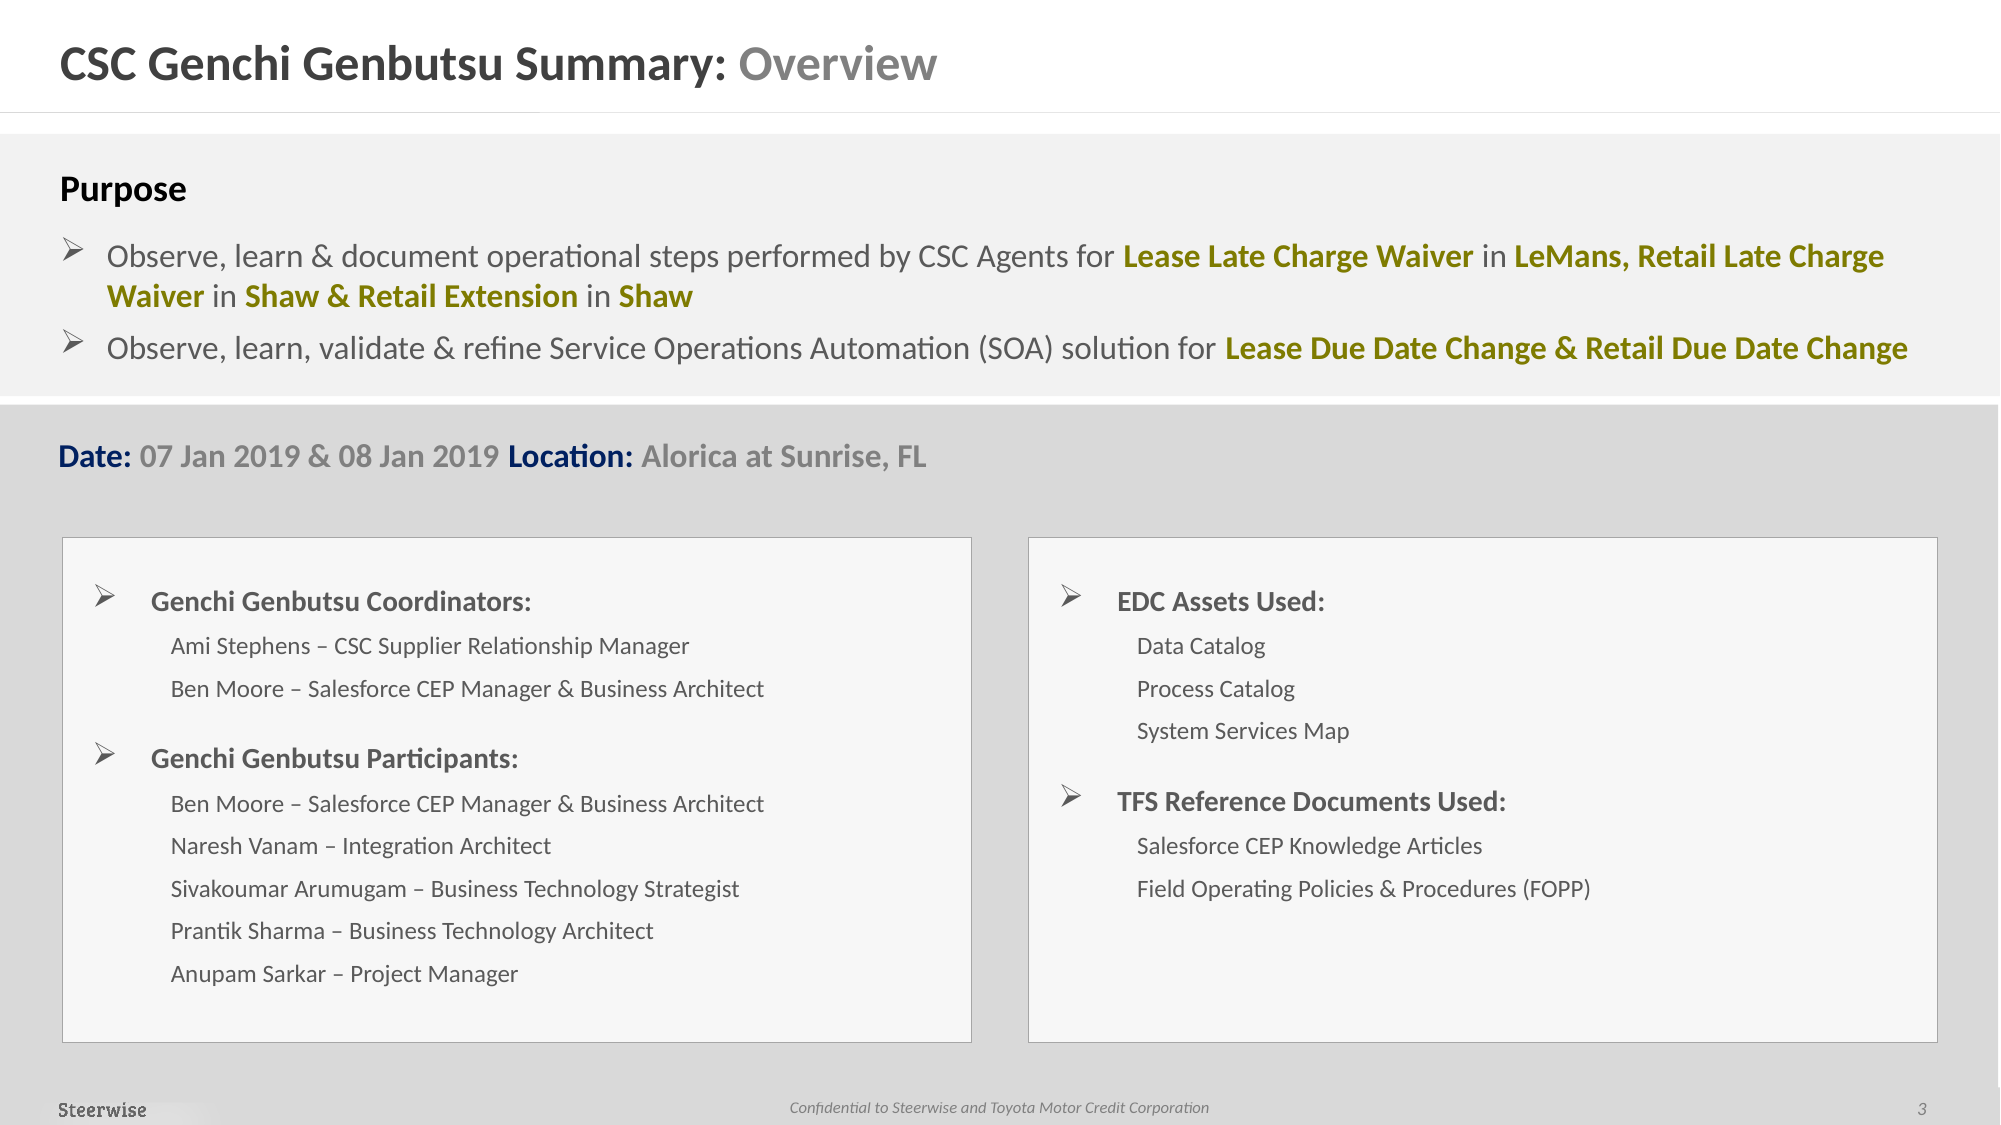

# CSC Genchi Genbutsu Summary: Overview
Purpose
Observe, learn & document operational steps performed by CSC Agents for Lease Late Charge Waiver in LeMans, Retail Late Charge Waiver in Shaw & Retail Extension in Shaw
Observe, learn, validate & refine Service Operations Automation (SOA) solution for Lease Due Date Change & Retail Due Date Change
Date: 07 Jan 2019 & 08 Jan 2019 	Location: Alorica at Sunrise, FL
EDC Assets Used:
Data Catalog
Process Catalog
System Services Map
TFS Reference Documents Used:
Salesforce CEP Knowledge Articles
Field Operating Policies & Procedures (FOPP)
Genchi Genbutsu Coordinators:
Ami Stephens – CSC Supplier Relationship Manager
Ben Moore – Salesforce CEP Manager & Business Architect
Genchi Genbutsu Participants:
Ben Moore – Salesforce CEP Manager & Business Architect
Naresh Vanam – Integration Architect
Sivakoumar Arumugam – Business Technology Strategist
Prantik Sharma – Business Technology Architect
Anupam Sarkar – Project Manager

3